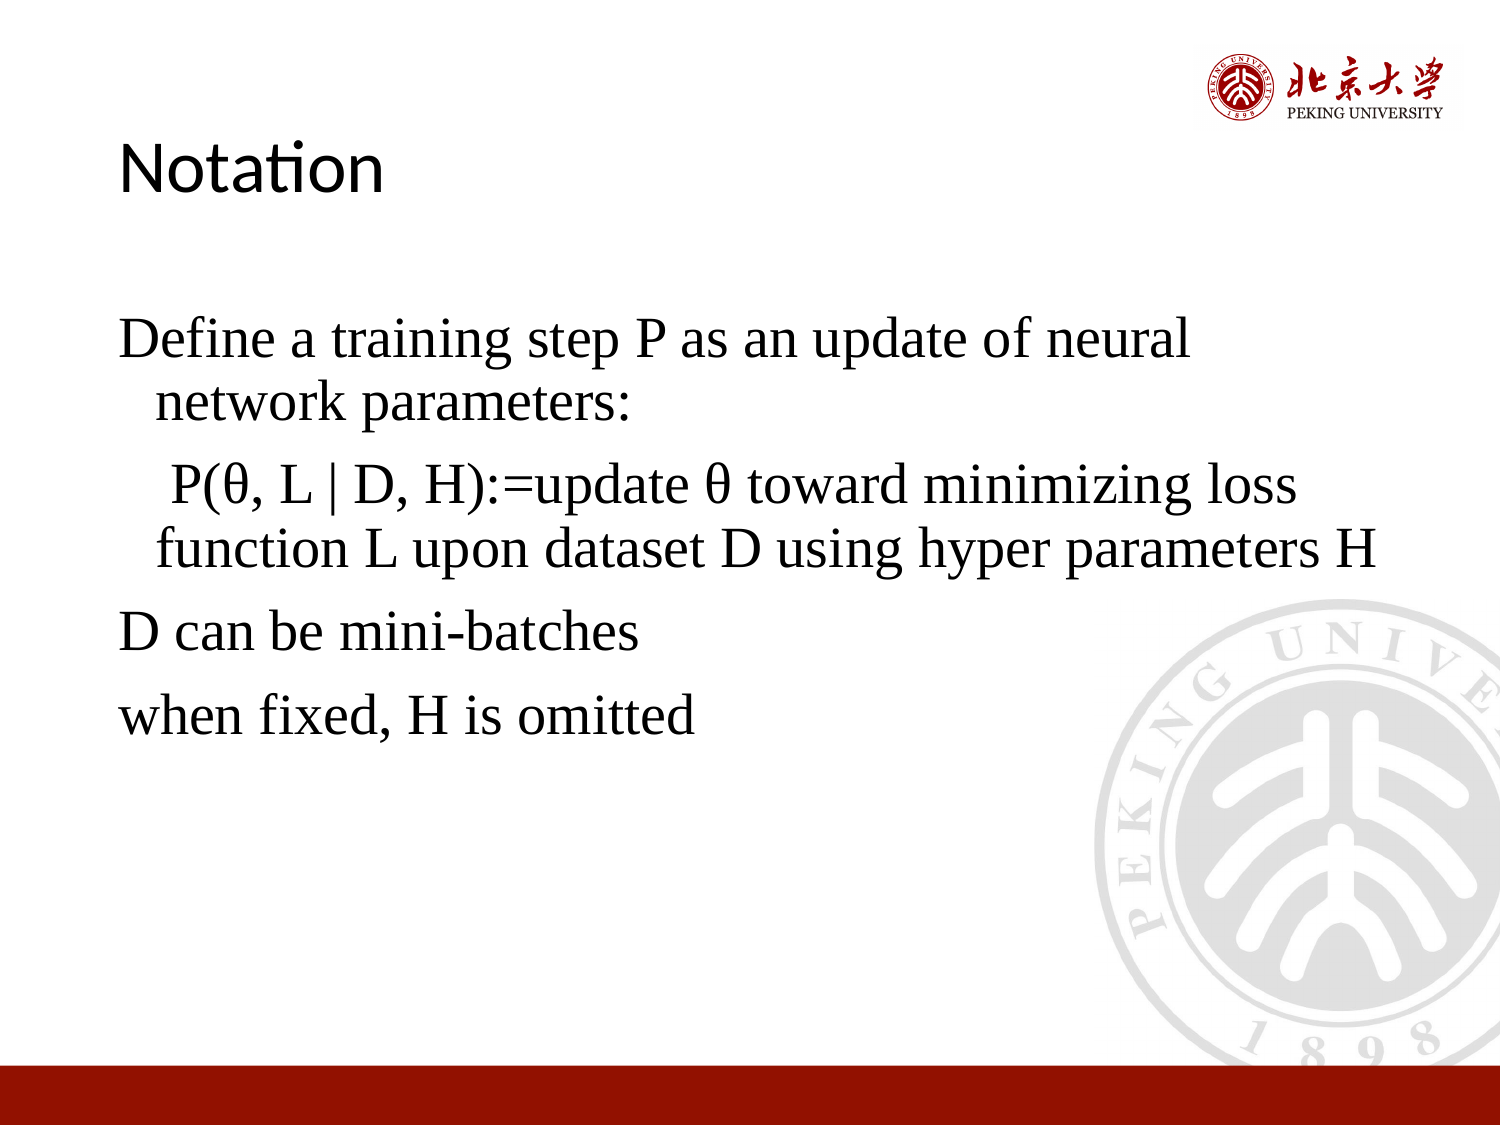

# Notation
Define a training step P as an update of neural network parameters:
	 P(θ, L | D, H):=update θ toward minimizing loss function L upon dataset D using hyper parameters H
D can be mini-batches
when fixed, H is omitted